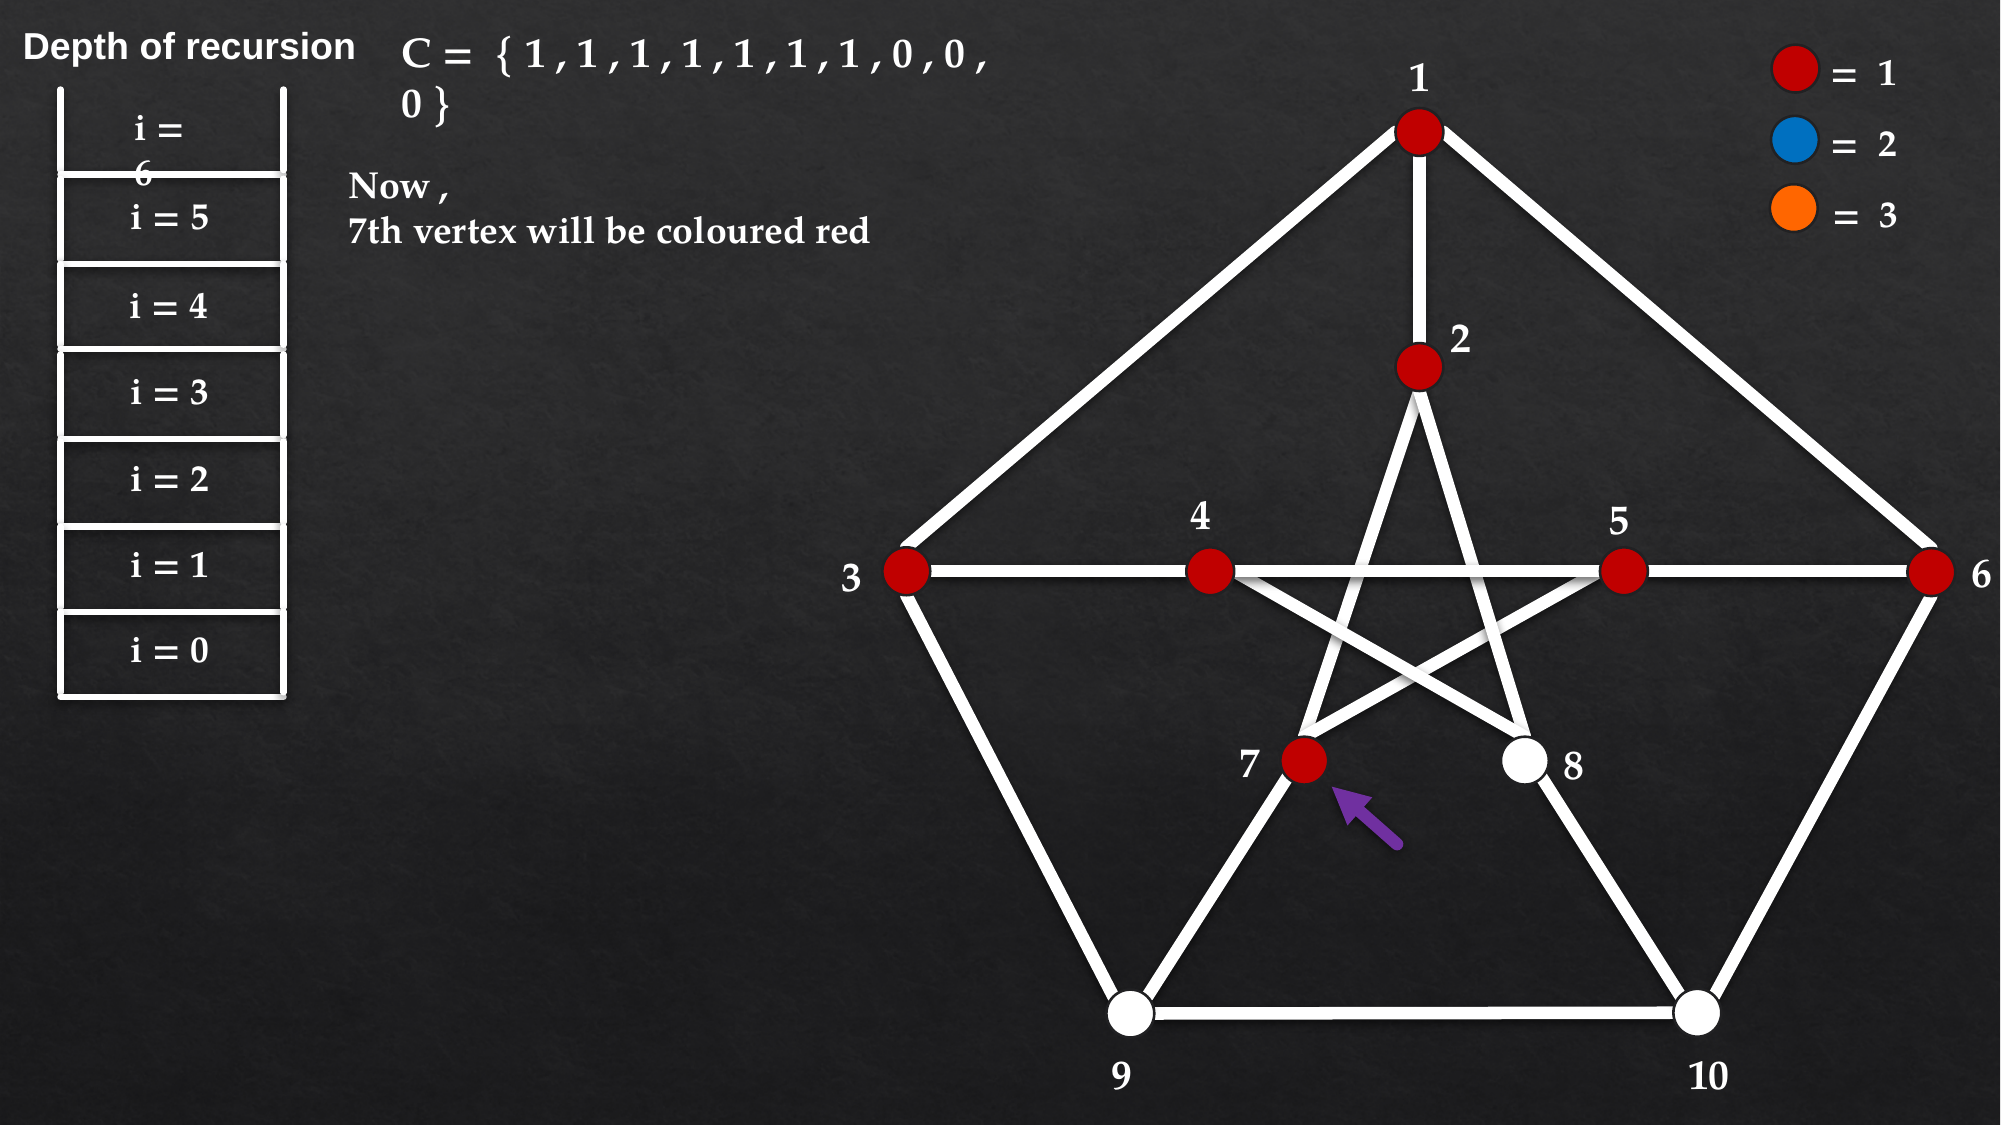

Depth of recursion
C =  { 1 , 1 , 1 , 1 , 1 , 1 , 1 , 0 , 0 , 0 }
=  1
1

i = 6

=  2

Now ,
7th vertex will be coloured red
=  3

i = 5
i = 4
2

i = 3
i = 2
4
5
i = 1
6
3

i = 0
7
8

9
10